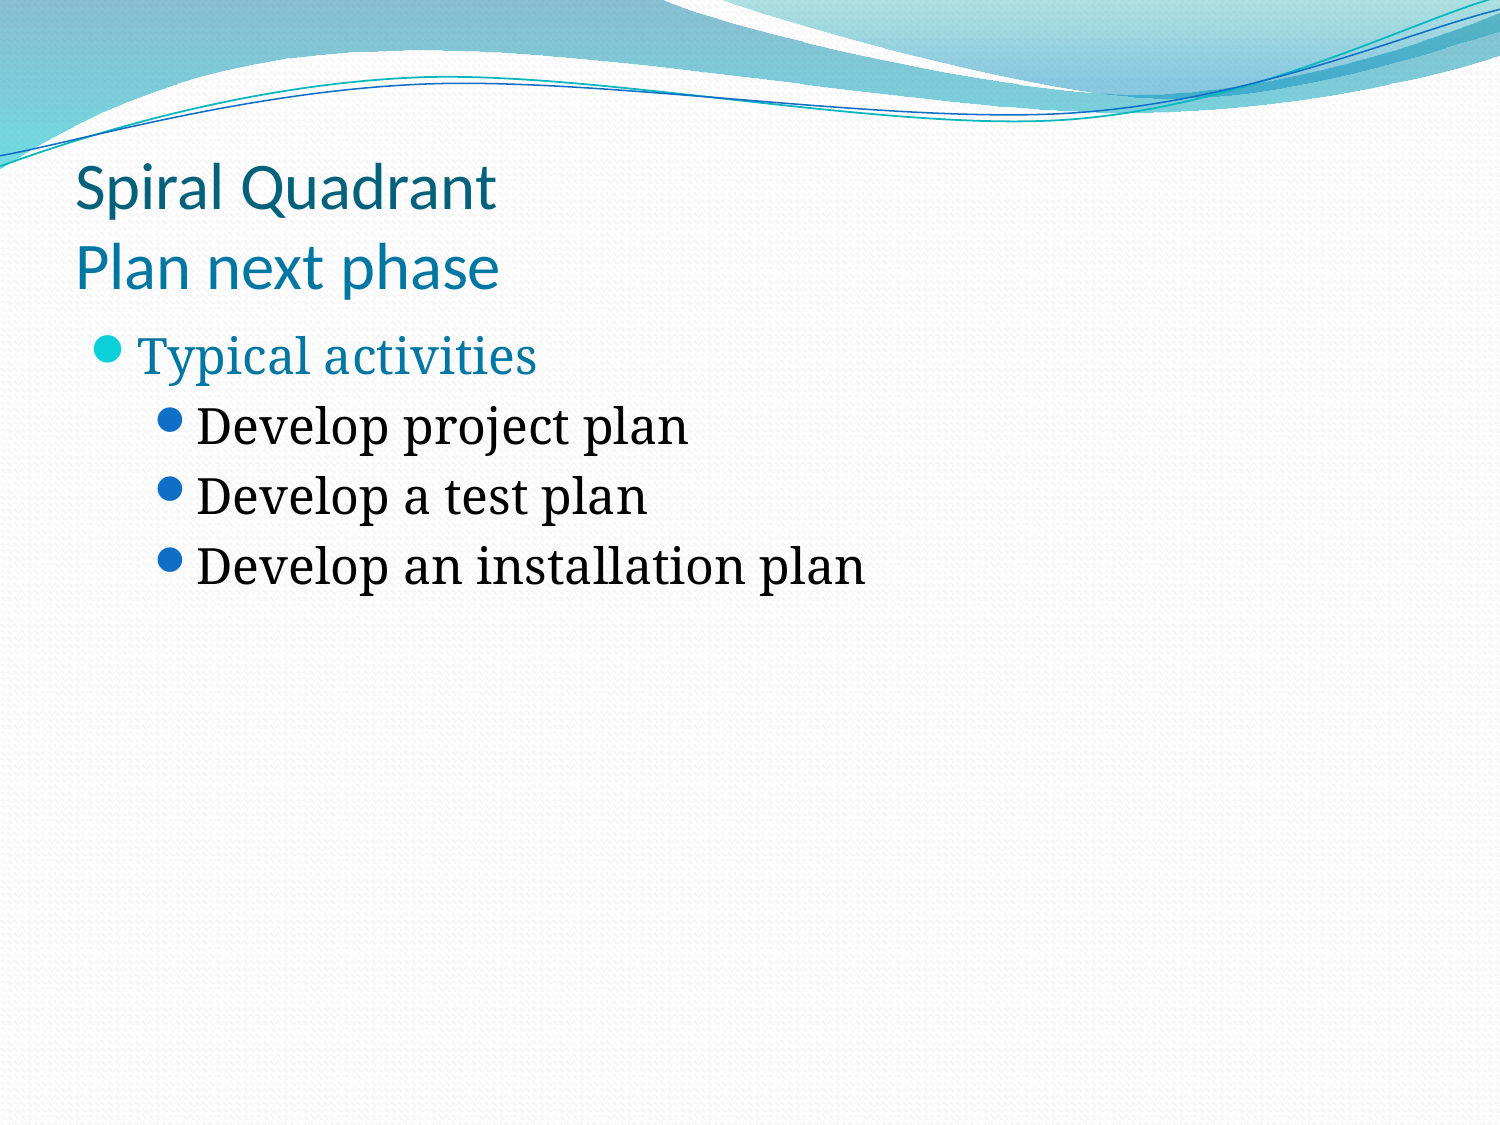

# Spiral Quadrant Plan next phase
Typical activities
Develop project plan
Develop a test plan
Develop an installation plan